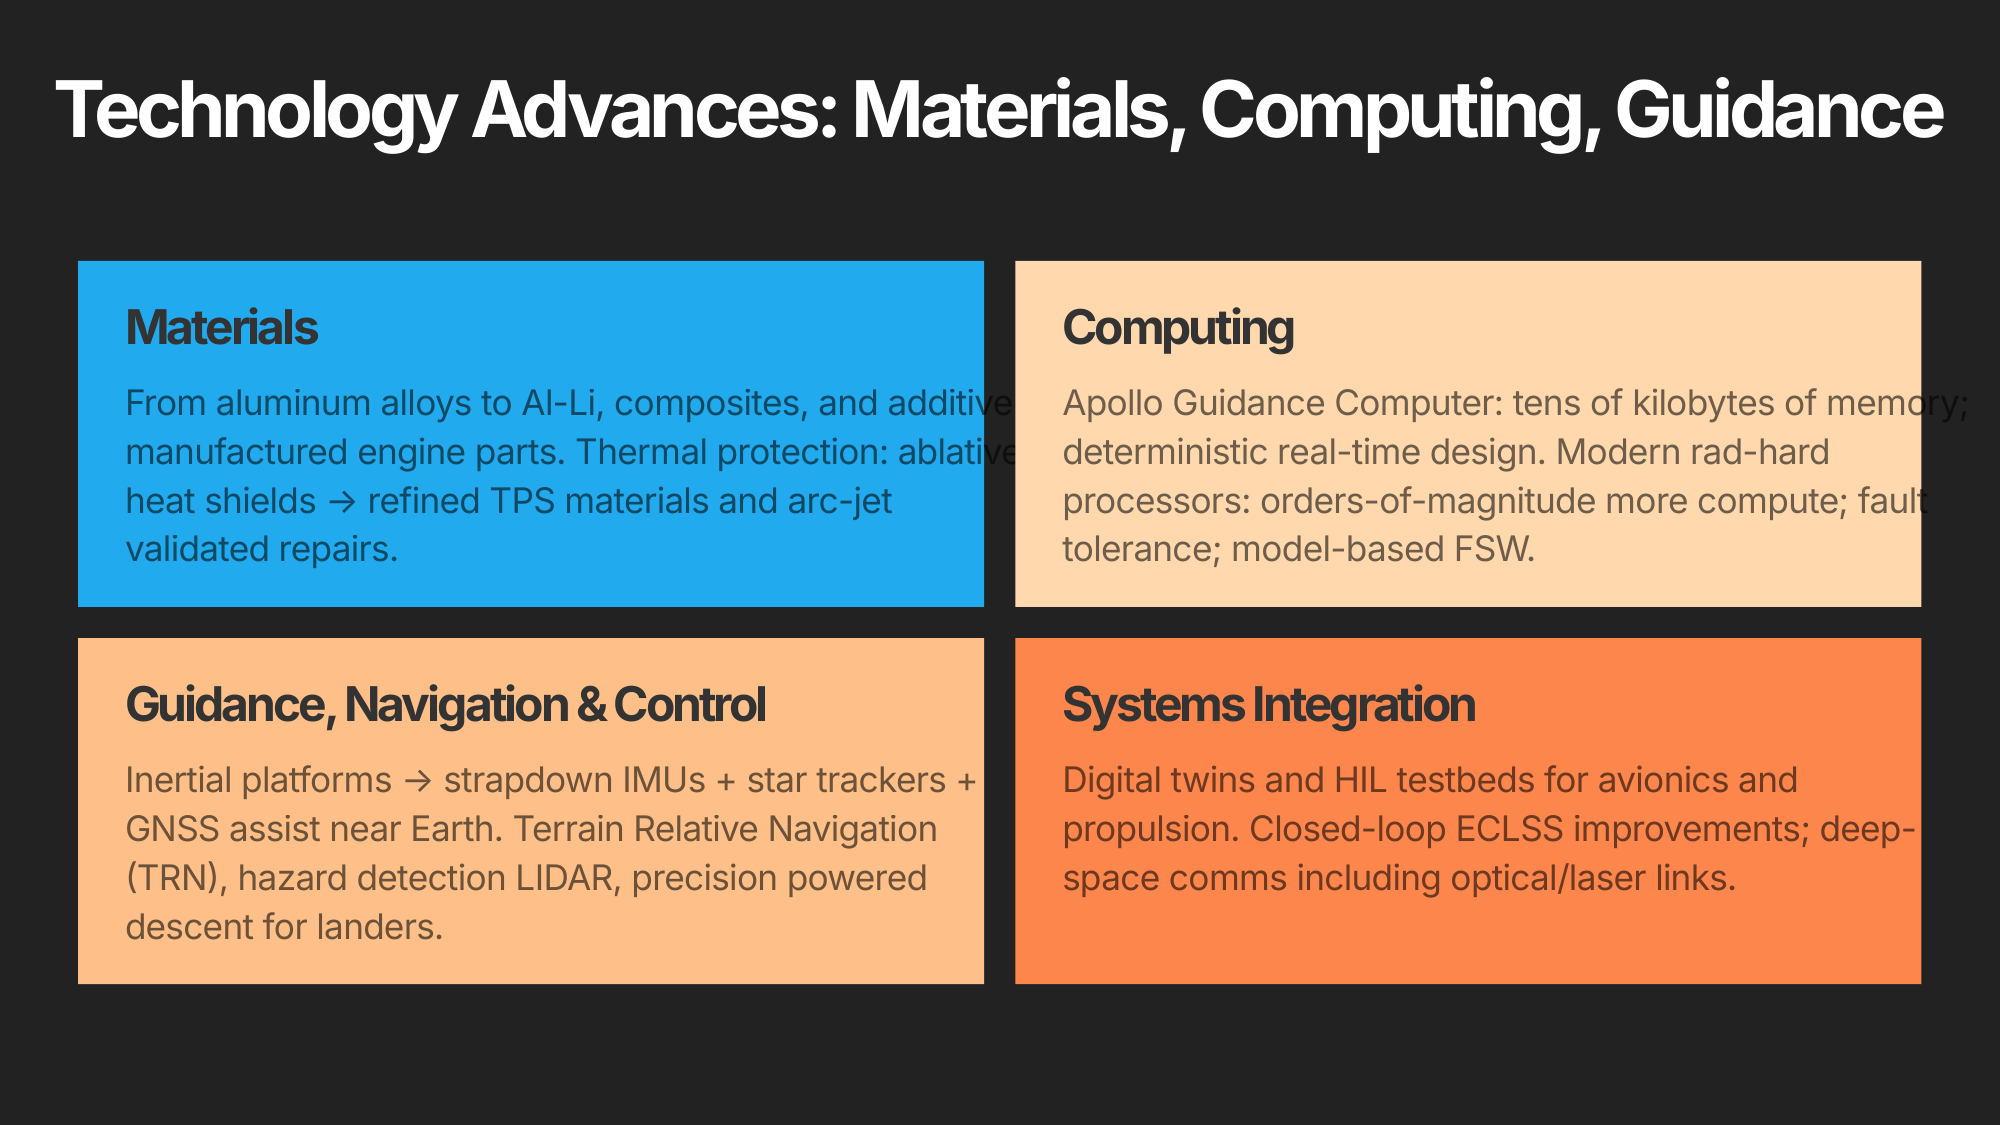

Technology Advances: Materials, Computing, Guidance

Materials
Computing
From aluminum alloys to Al-Li, composites, and additive-manufactured engine parts. Thermal protection: ablative heat shields → refined TPS materials and arc-jet validated repairs.
Apollo Guidance Computer: tens of kilobytes of memory; deterministic real-time design. Modern rad-hard processors: orders-of-magnitude more compute; fault tolerance; model-based FSW.

Guidance, Navigation & Control
Systems Integration
Inertial platforms → strapdown IMUs + star trackers + GNSS assist near Earth. Terrain Relative Navigation (TRN), hazard detection LIDAR, precision powered descent for landers.
Digital twins and HIL testbeds for avionics and propulsion. Closed-loop ECLSS improvements; deep-space comms including optical/laser links.

8